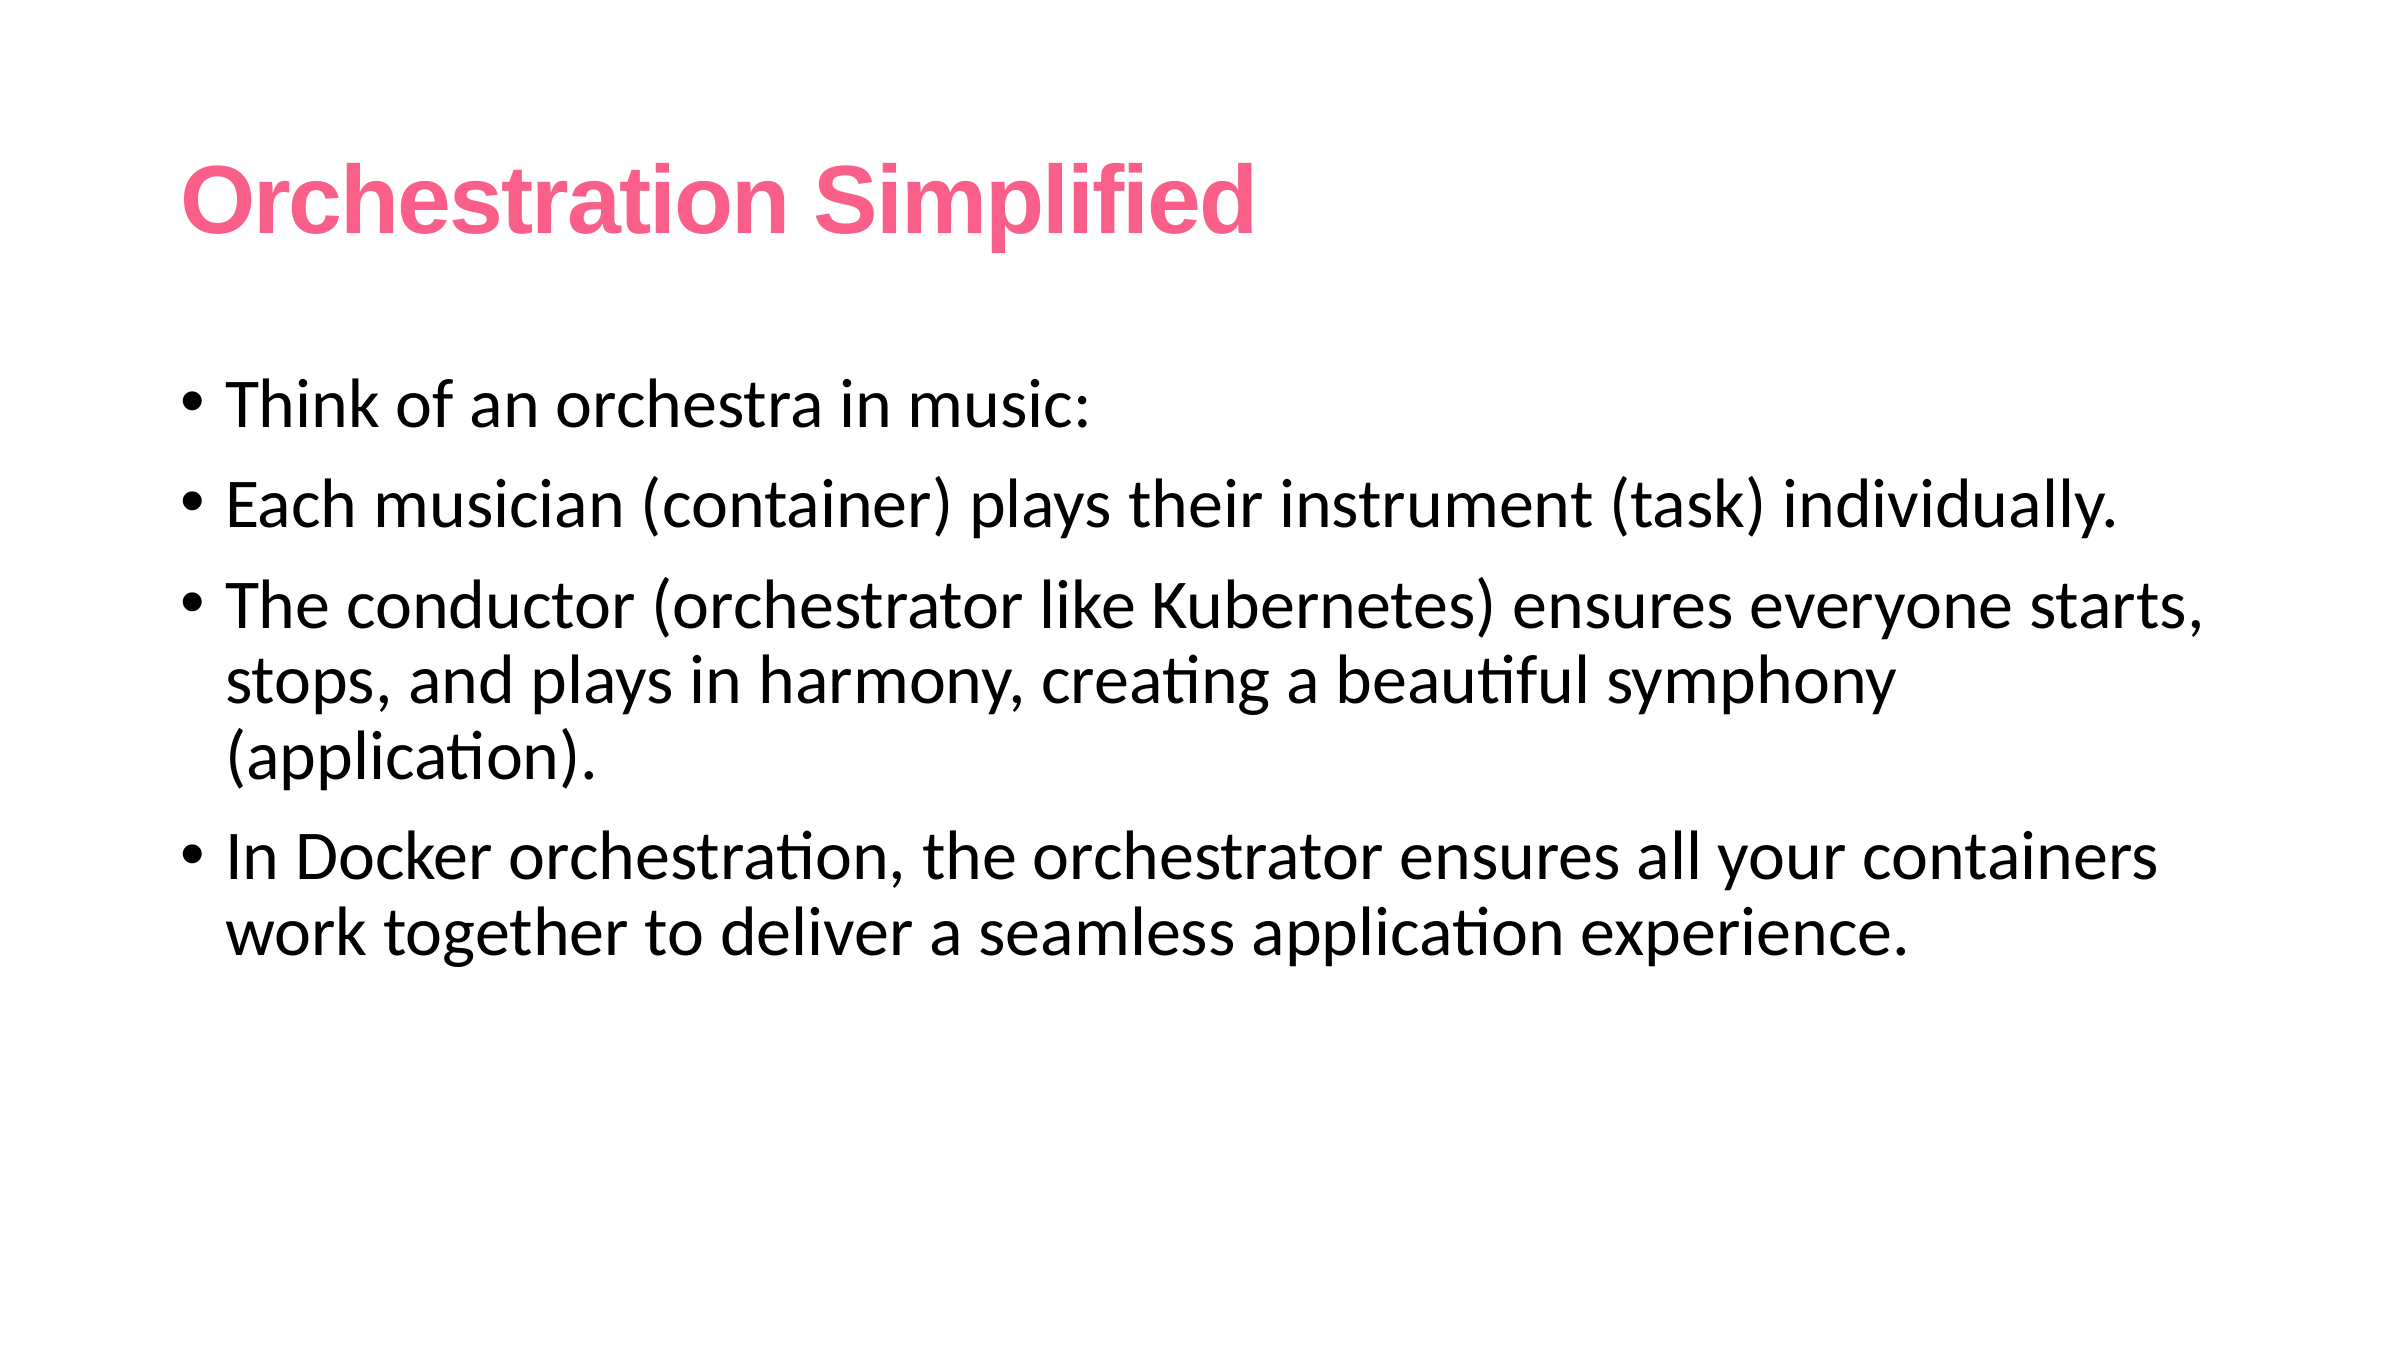

# Orchestration Simplified
Think of an orchestra in music:
Each musician (container) plays their instrument (task) individually.
The conductor (orchestrator like Kubernetes) ensures everyone starts, stops, and plays in harmony, creating a beautiful symphony (application).
In Docker orchestration, the orchestrator ensures all your containers work together to deliver a seamless application experience.